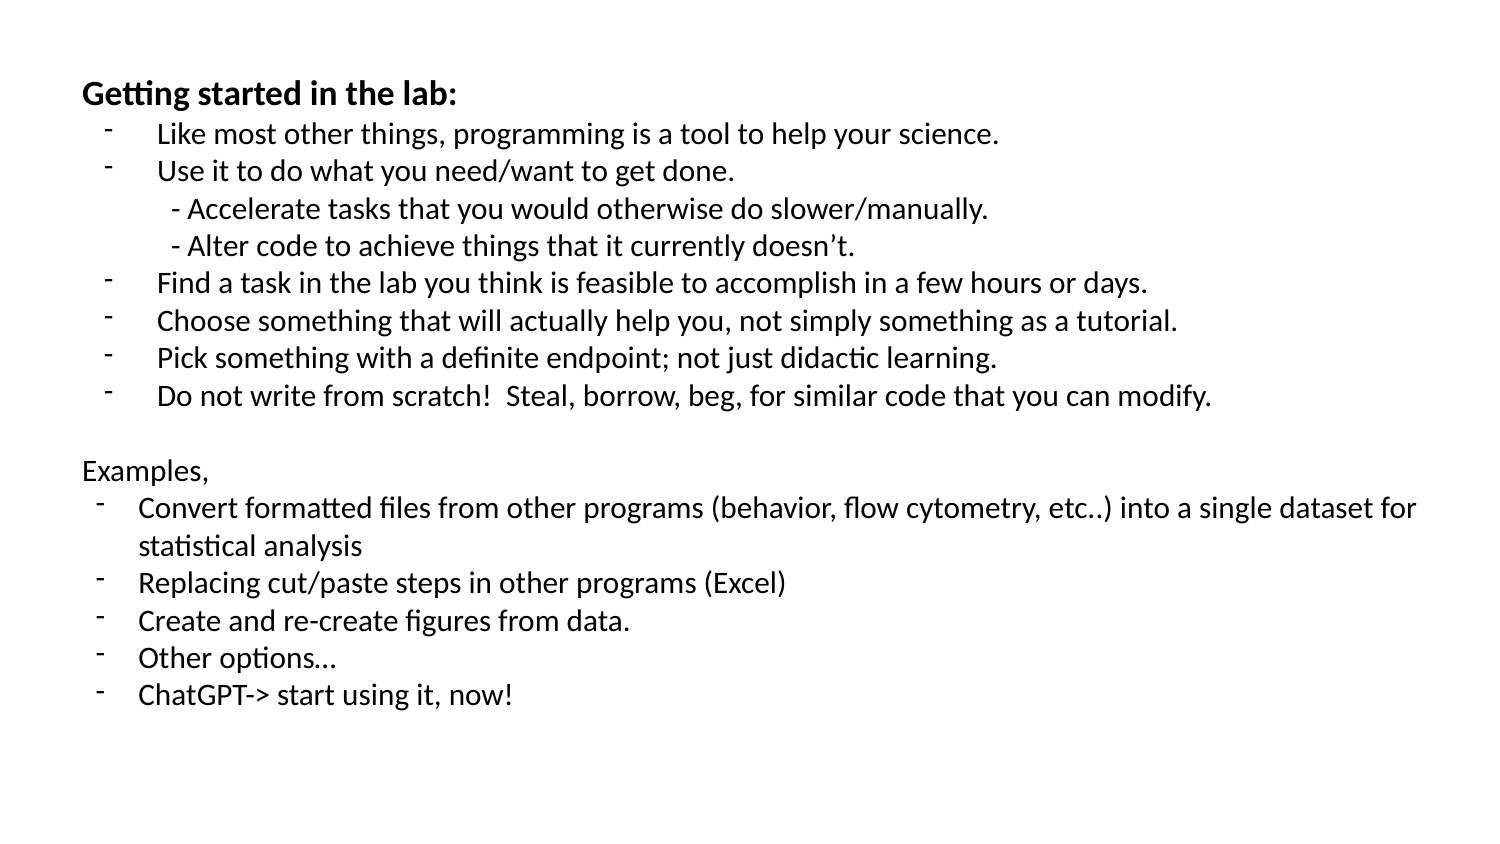

Getting started in the lab:
Like most other things, programming is a tool to help your science.
Use it to do what you need/want to get done.
  - Accelerate tasks that you would otherwise do slower/manually.
  - Alter code to achieve things that it currently doesn’t.
Find a task in the lab you think is feasible to accomplish in a few hours or days.
Choose something that will actually help you, not simply something as a tutorial.
Pick something with a definite endpoint; not just didactic learning.
Do not write from scratch!  Steal, borrow, beg, for similar code that you can modify.

Examples,
Convert formatted files from other programs (behavior, flow cytometry, etc..) into a single dataset for statistical analysis
Replacing cut/paste steps in other programs (Excel)
Create and re-create figures from data.
Other options…
ChatGPT-> start using it, now!